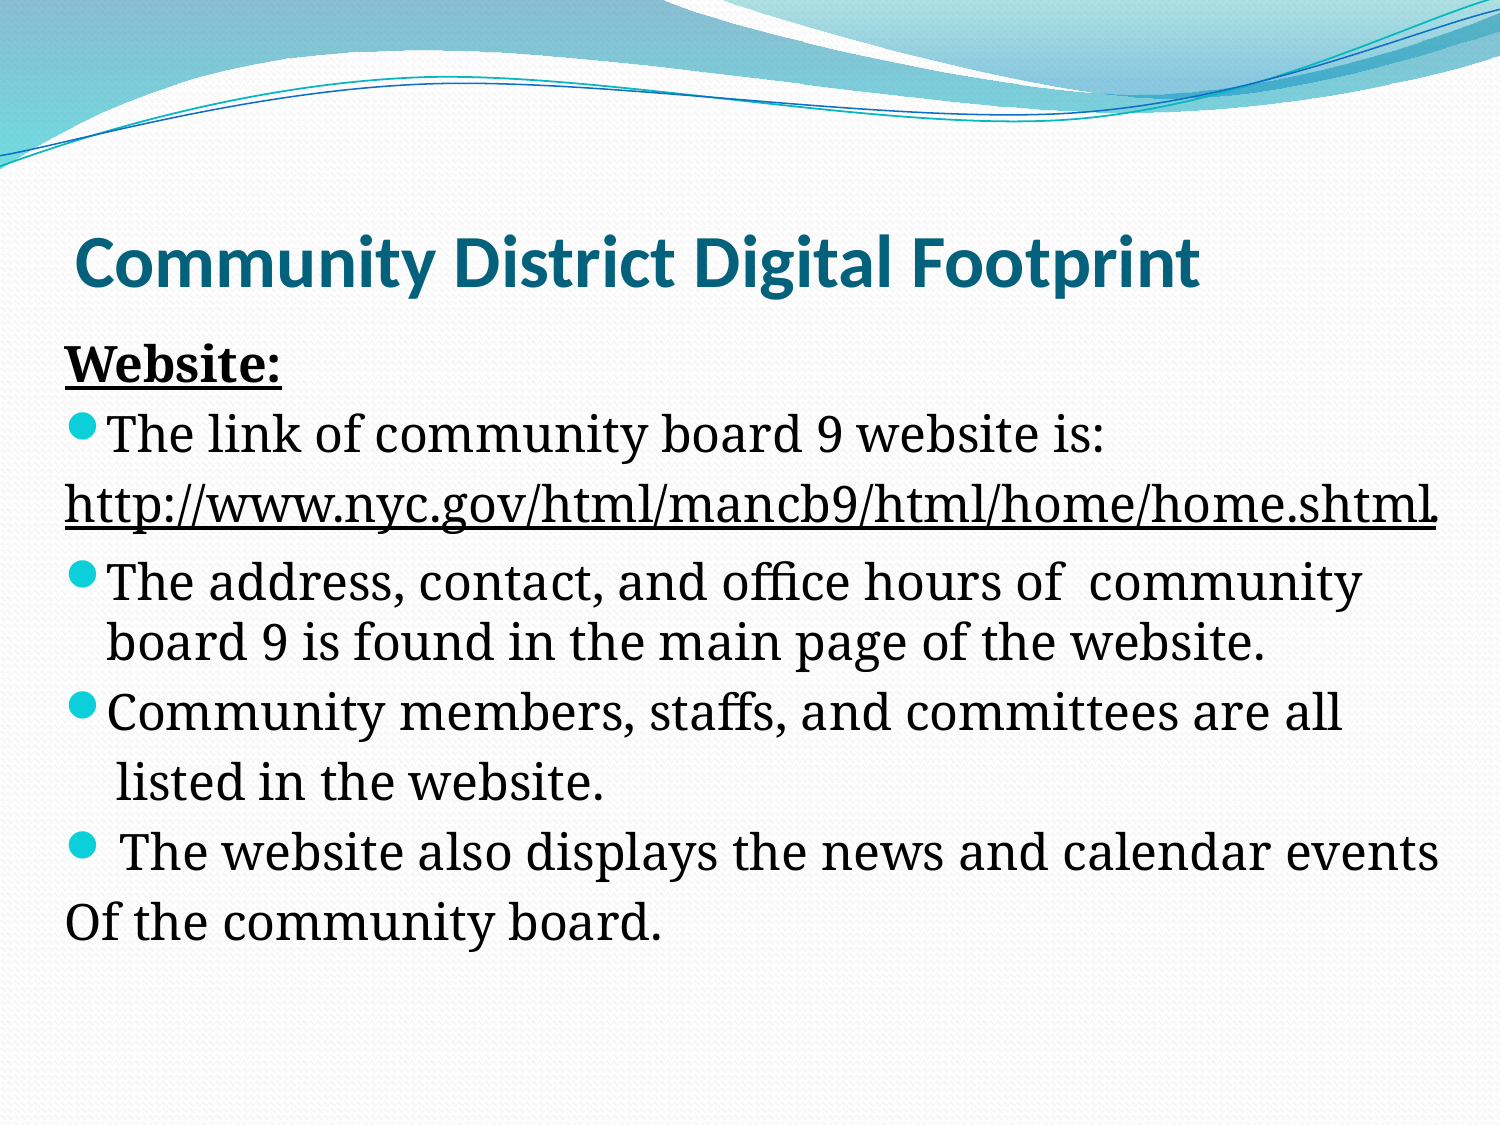

# Community District Digital Footprint
Website:
The link of community board 9 website is:
http://www.nyc.gov/html/mancb9/html/home/home.shtml.
The address, contact, and office hours of  community board 9 is found in the main page of the website.
Community members, staffs, and committees are all
    listed in the website.
 The website also displays the news and calendar events
Of the community board.